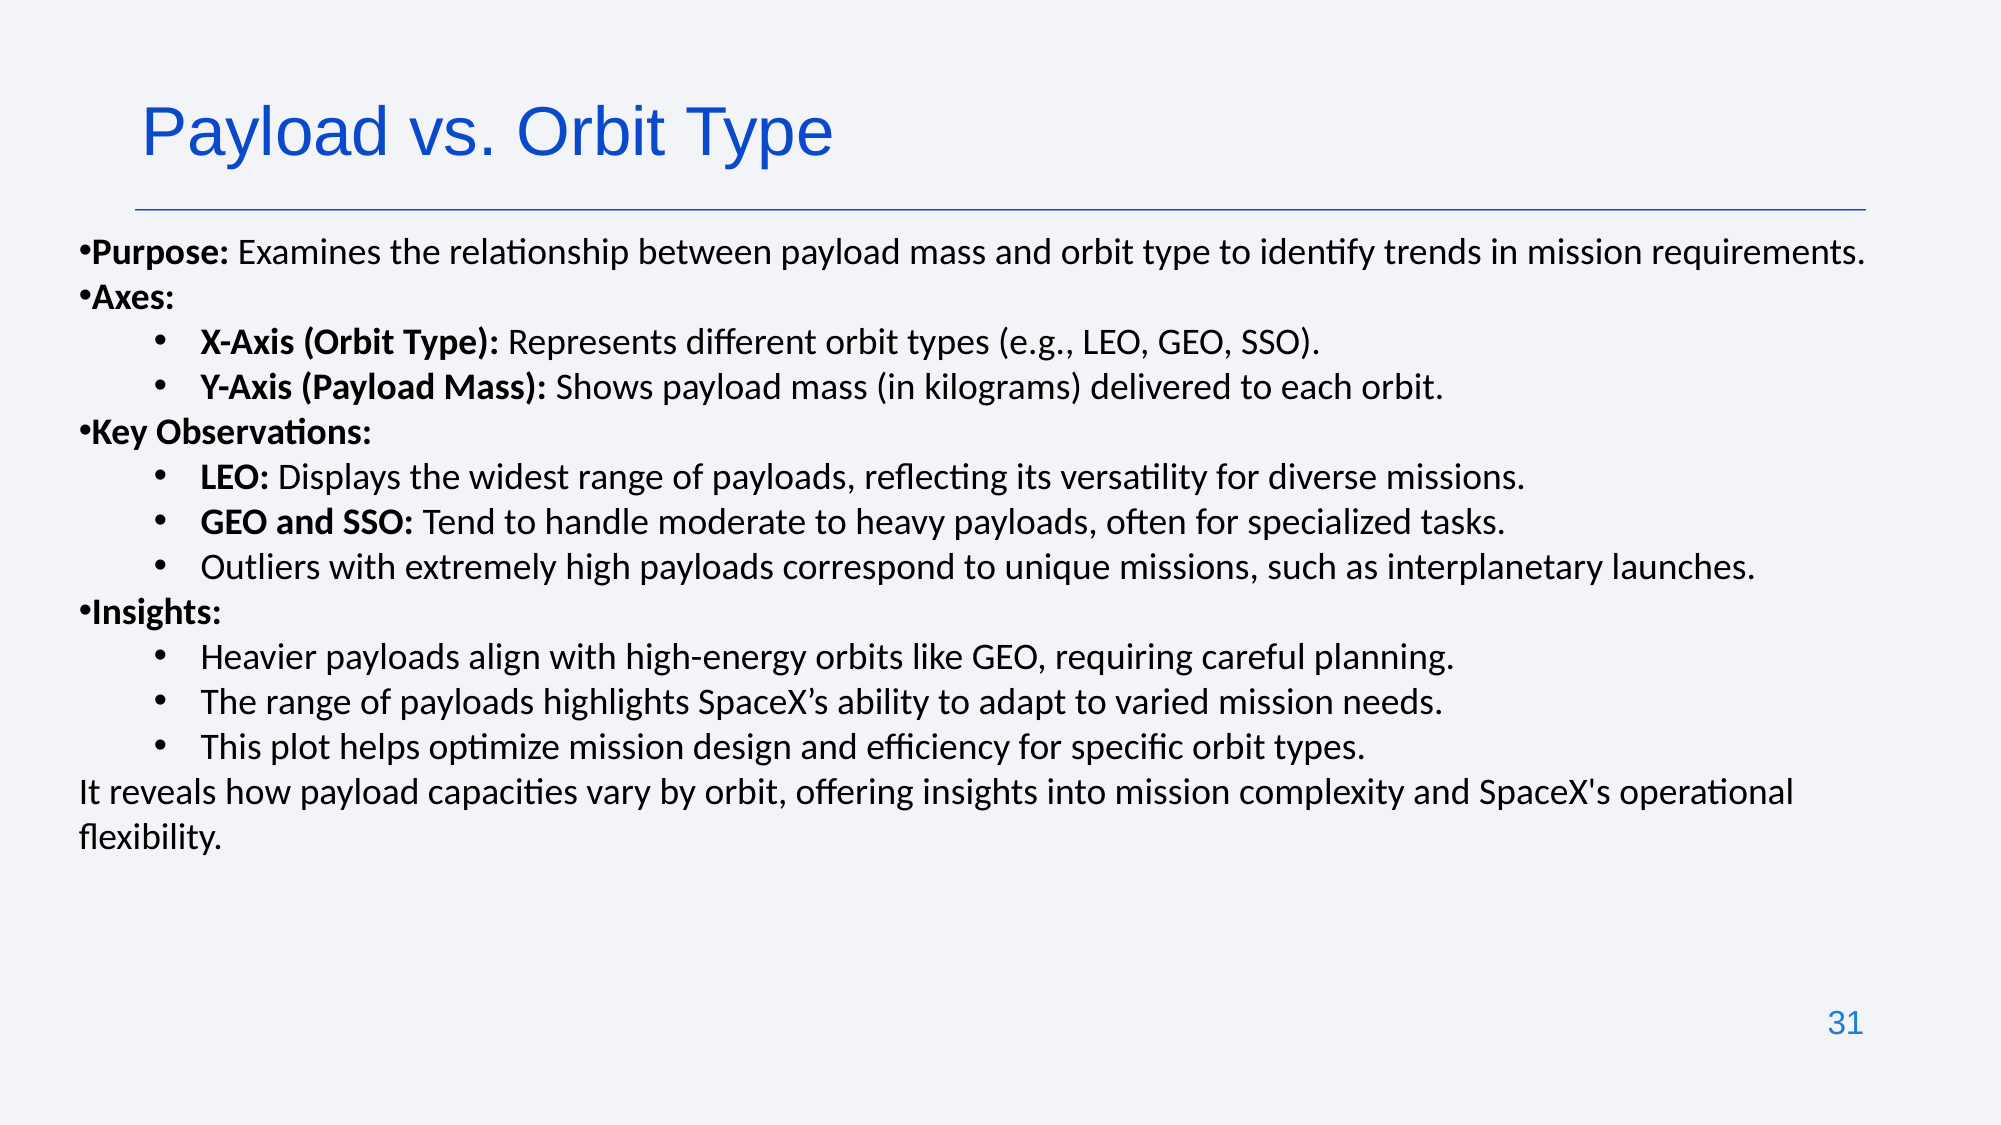

Payload vs. Orbit Type
Purpose: Examines the relationship between payload mass and orbit type to identify trends in mission requirements.
Axes:
X-Axis (Orbit Type): Represents different orbit types (e.g., LEO, GEO, SSO).
Y-Axis (Payload Mass): Shows payload mass (in kilograms) delivered to each orbit.
Key Observations:
LEO: Displays the widest range of payloads, reflecting its versatility for diverse missions.
GEO and SSO: Tend to handle moderate to heavy payloads, often for specialized tasks.
Outliers with extremely high payloads correspond to unique missions, such as interplanetary launches.
Insights:
Heavier payloads align with high-energy orbits like GEO, requiring careful planning.
The range of payloads highlights SpaceX’s ability to adapt to varied mission needs.
This plot helps optimize mission design and efficiency for specific orbit types.
It reveals how payload capacities vary by orbit, offering insights into mission complexity and SpaceX's operational flexibility.
31